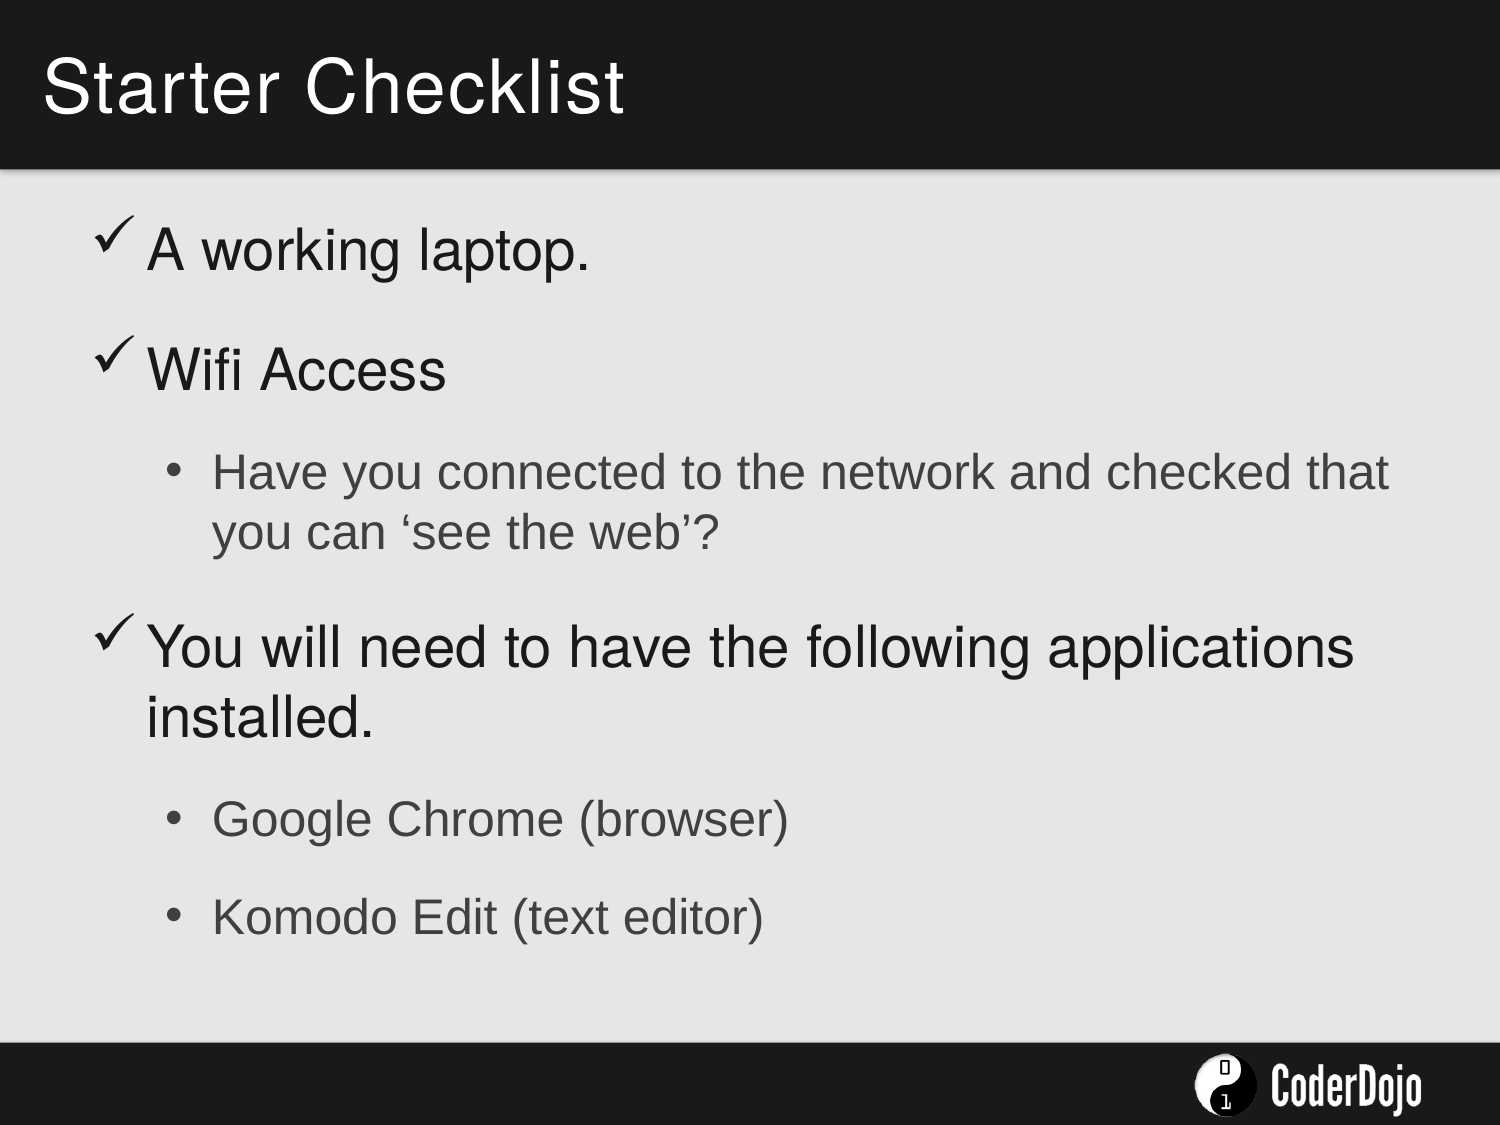

# Starter Checklist
A working laptop.
Wifi Access
Have you connected to the network and checked that you can ‘see the web’?
You will need to have the following applications installed.
Google Chrome (browser)
Komodo Edit (text editor)